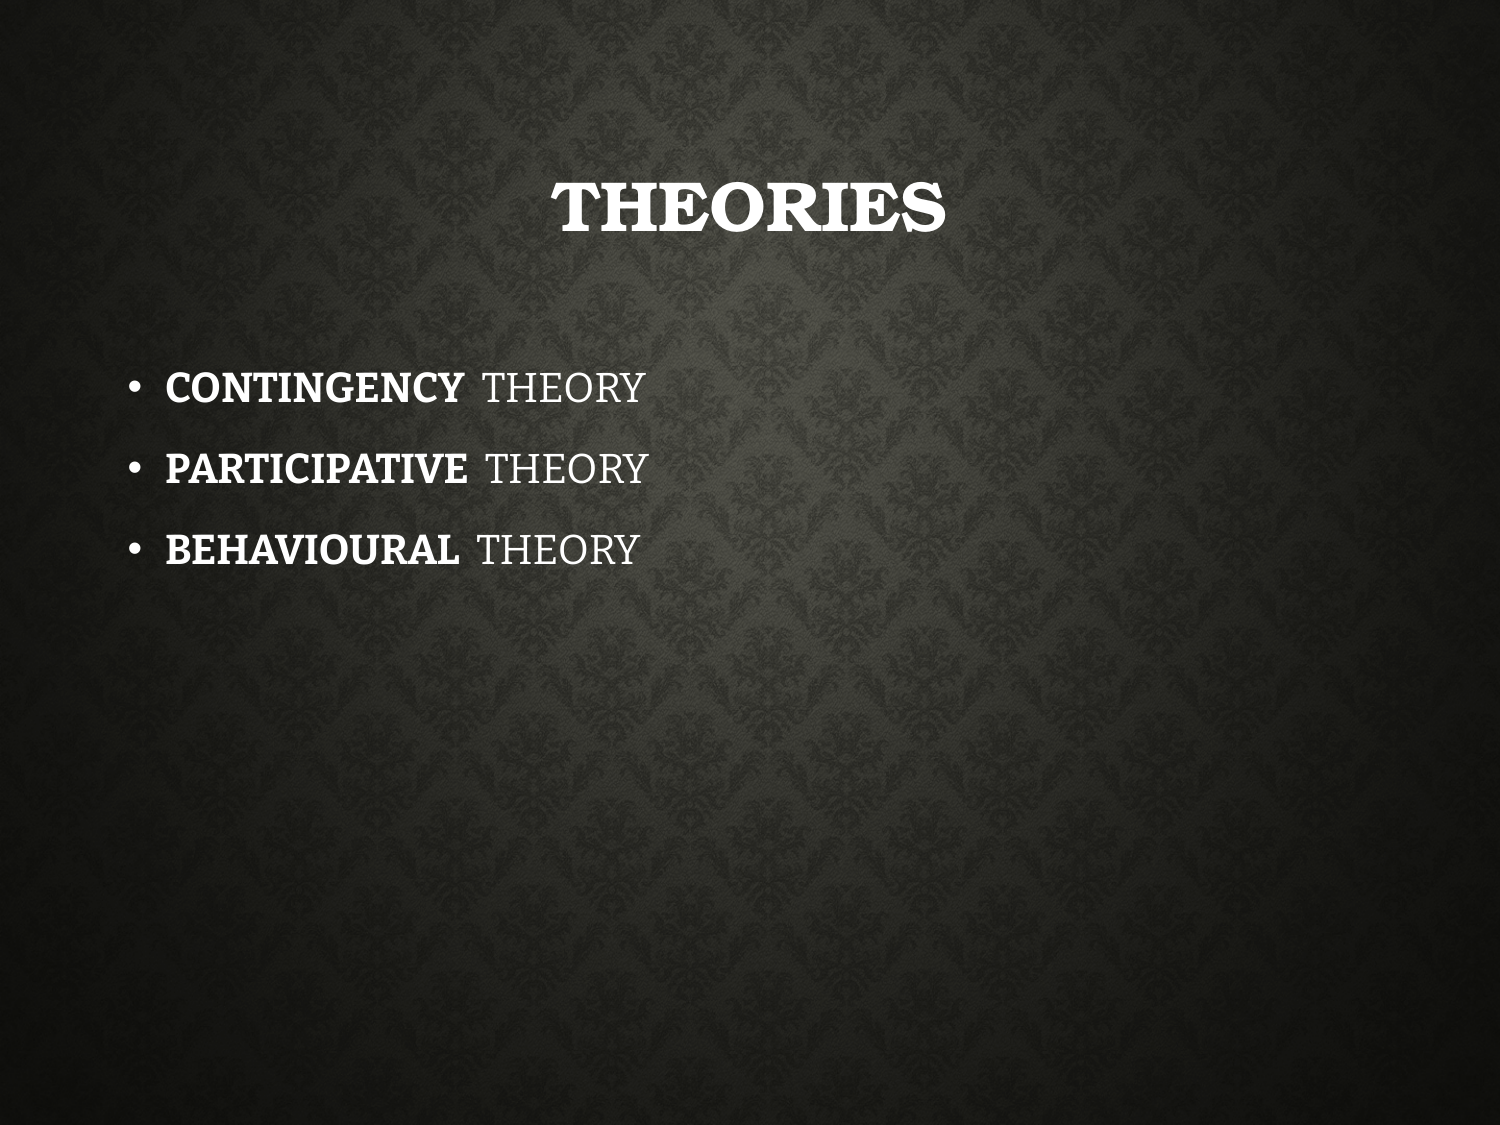

# THEORIES
CONTINGENCY  THEORY
PARTICIPATIVE  THEORY
BEHAVIOURAL  THEORY